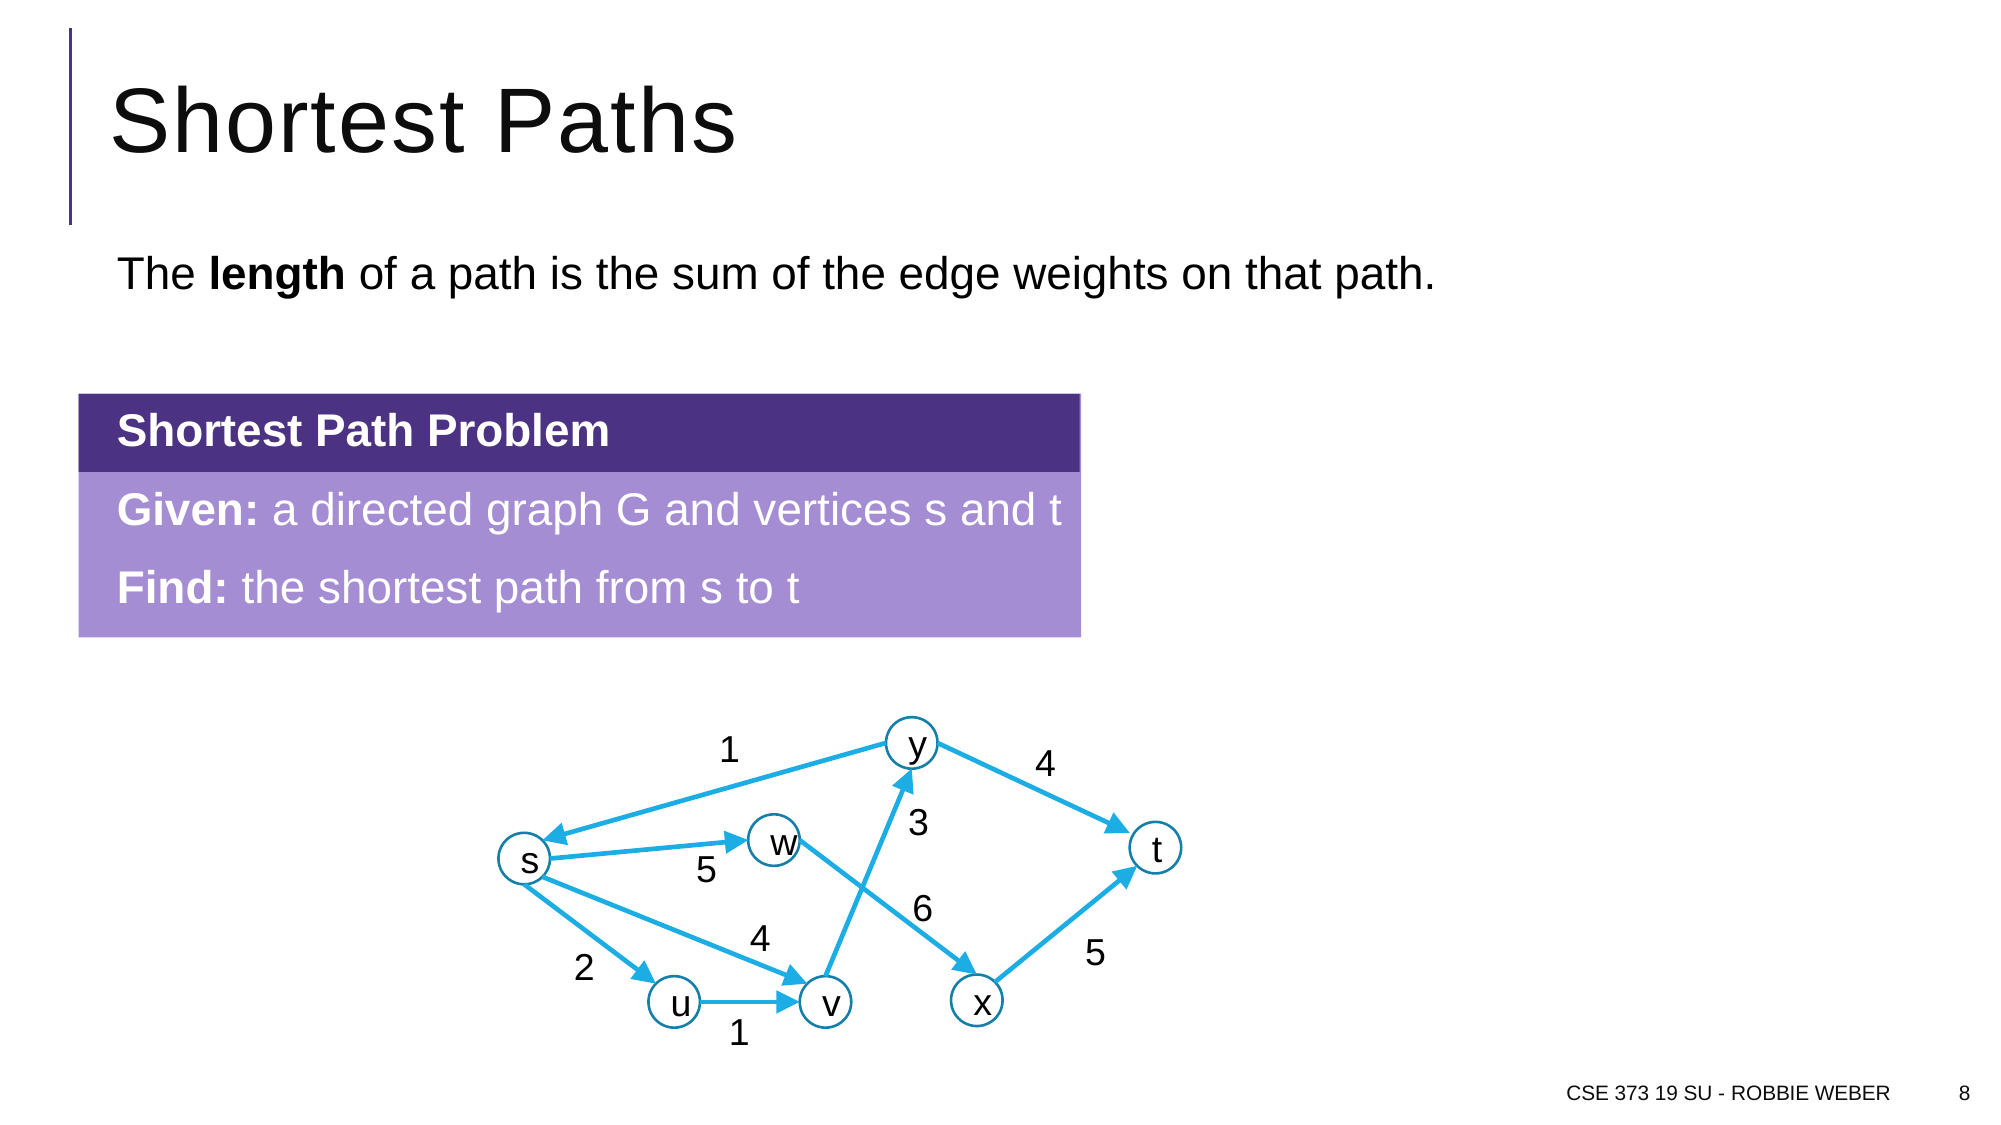

# Shortest Paths
The length of a path is the sum of the edge weights on that path.

Shortest Path Problem
Given: a directed graph G and vertices s and t
Find: the shortest path from s to t

y
1
4
3
w
t
s
5
6
4
5
2
x
v
u
1
CSE 373 19 SU - Robbie Weber
8